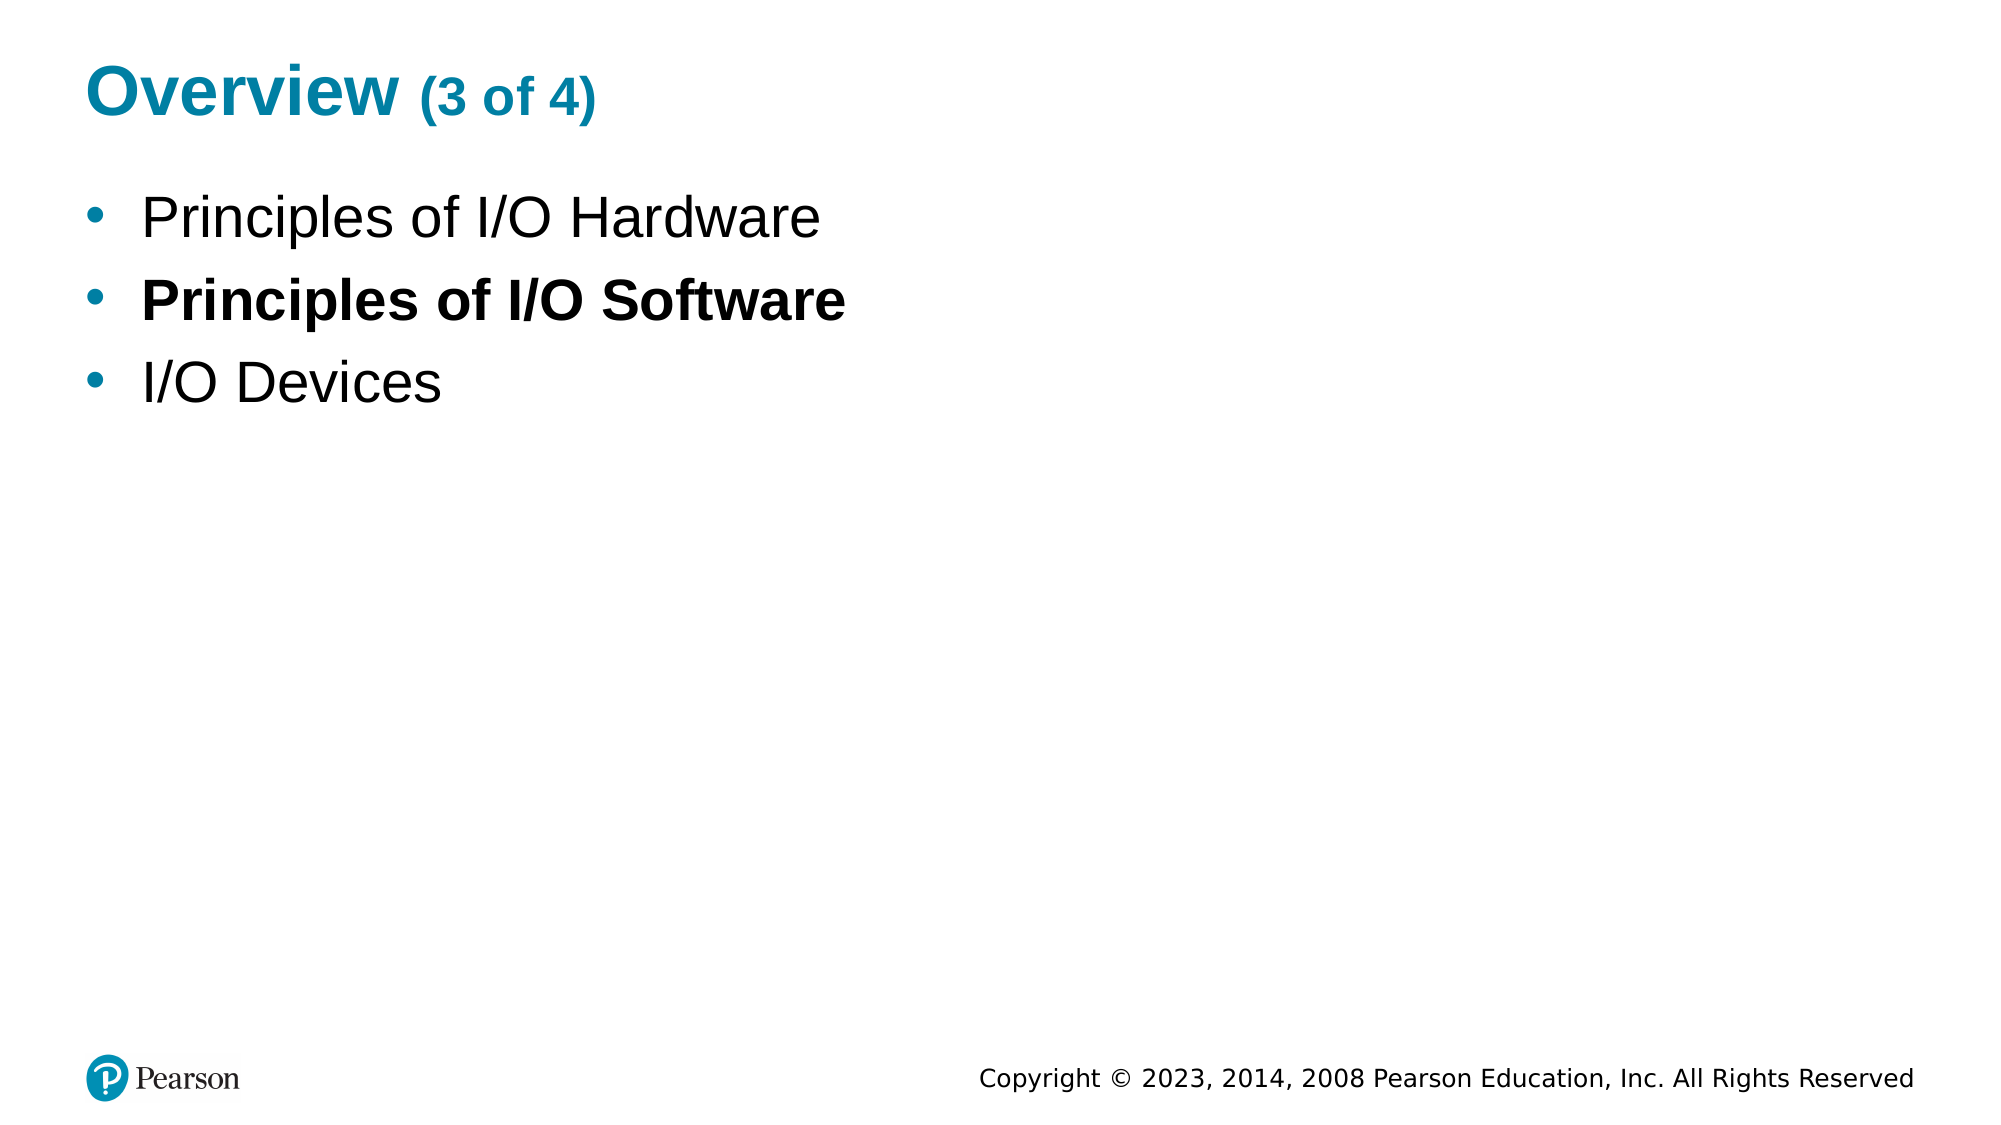

# Overview (3 of 4)
Principles of I/O Hardware
Principles of I/O Software
I/O Devices